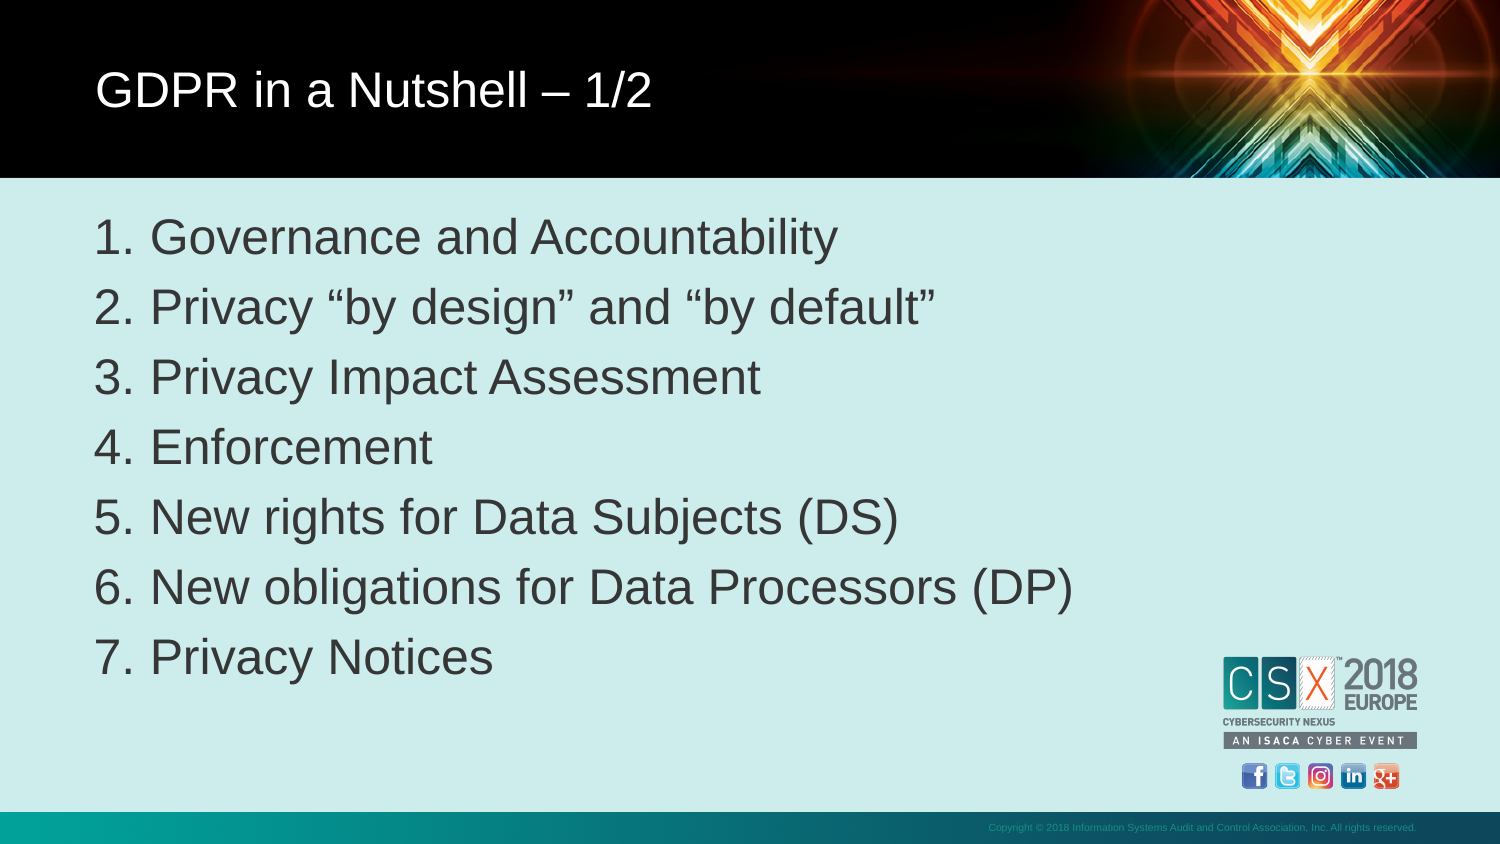

GDPR in a Nutshell – 1/2
Governance and Accountability
Privacy “by design” and “by default”
Privacy Impact Assessment
Enforcement
New rights for Data Subjects (DS)
New obligations for Data Processors (DP)
Privacy Notices